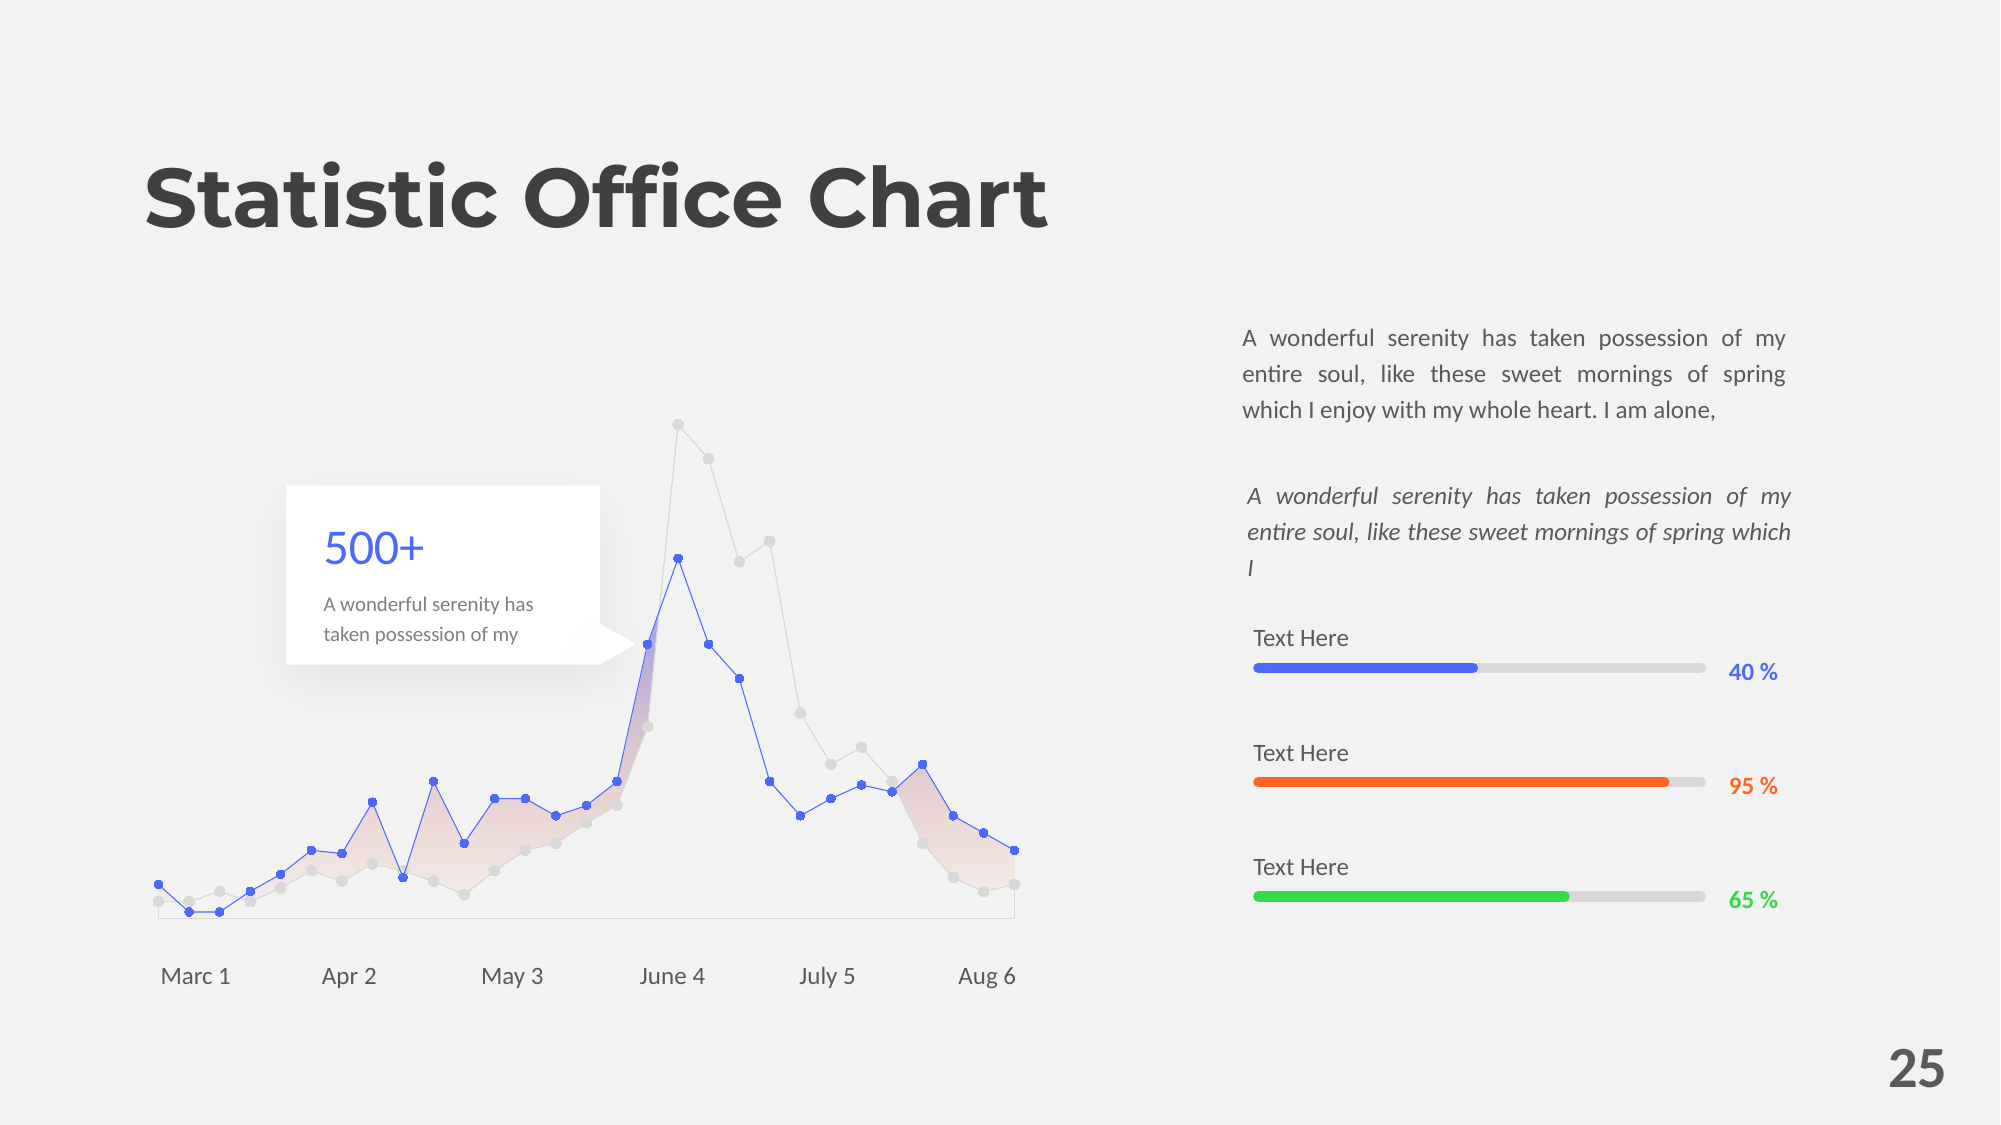

Statistic Office Chart
A wonderful serenity has taken possession of my entire soul, like these sweet mornings of spring which I enjoy with my whole heart. I am alone,

### Chart

| Category | Category A | Category B Fill | Category A Fill | Category B |
|---|---|---|---|---|
| 42268 | 5.0 | 10.0 | 5.0 | 10.0 |
| 42269 | 5.0 | 2.0 | 5.0 | 2.0 |
| 42270 | 8.0 | 2.0 | 8.0 | 2.0 |
| 42271 | 5.0 | 8.0 | 5.0 | 8.0 |
| 42272 | 9.0 | 13.0 | 9.0 | 13.0 |
| 42273 | 14.0 | 20.0 | 14.0 | 20.0 |
| 42274 | 11.0 | 19.0 | 11.0 | 19.0 |
| 42275 | 16.0 | 34.0 | 16.0 | 34.0 |
| 42276 | 14.0 | 12.0 | 14.0 | 12.0 |
| 42277 | 11.0 | 40.0 | 11.0 | 40.0 |
| 42278 | 7.0 | 22.0 | 7.0 | 22.0 |
| 42279 | 14.0 | 35.0 | 14.0 | 35.0 |
| 42280 | 20.0 | 35.0 | 20.0 | 35.0 |
| 42281 | 22.0 | 30.0 | 22.0 | 30.0 |
| 42282 | 28.0 | 33.0 | 28.0 | 33.0 |
| 42283 | 33.0 | 40.0 | 33.0 | 40.0 |
| 42284 | 56.0 | 80.0 | 56.0 | 80.0 |
| 42285 | 144.0 | 105.0 | 144.0 | 105.0 |
| 42286 | 134.0 | 80.0 | 134.0 | 80.0 |
| 42287 | 104.0 | 70.0 | 104.0 | 70.0 |
| 42288 | 110.0 | 40.0 | 110.0 | 40.0 |
| 42289 | 60.0 | 30.0 | 60.0 | 30.0 |
| 42290 | 45.0 | 35.0 | 45.0 | 35.0 |
| 42291 | 50.0 | 39.0 | 50.0 | 39.0 |
| 42292 | 40.0 | 37.0 | 40.0 | 37.0 |
| 42293 | 22.0 | 45.0 | 22.0 | 45.0 |
| 42294 | 12.0 | 30.0 | 12.0 | 30.0 |
| 42295 | 8.0 | 25.0 | 8.0 | 25.0 |
| 42296 | 10.0 | 20.0 | 10.0 | 20.0 |
A wonderful serenity has taken possession of my entire soul, like these sweet mornings of spring which I

500+
A wonderful serenity has taken possession of my

Text Here
40 %
Text Here
95 %
Text Here
65 %
Marc 1
Apr 2
May 3
June 4
July 5
Aug 6